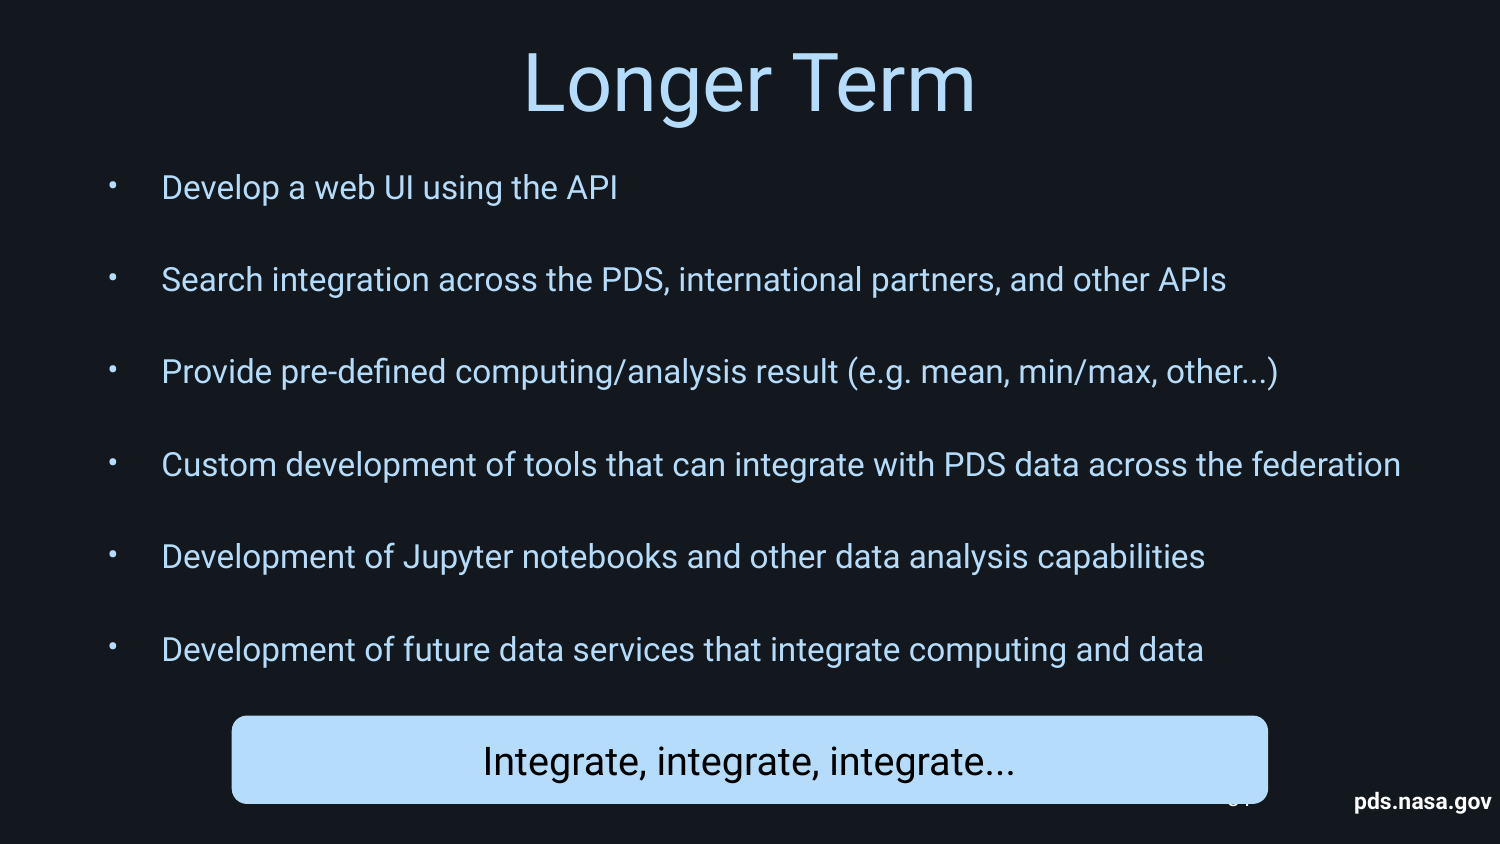

# Longer Term
Develop a web UI using the API

Search integration across the PDS, international partners, and other APIs

Provide pre-defined computing/analysis result (e.g. mean, min/max, other...)

Custom development of tools that can integrate with PDS data across the federation

Development of Jupyter notebooks and other data analysis capabilities

Development of future data services that integrate computing and data

Integrate, integrate, integrate...
31